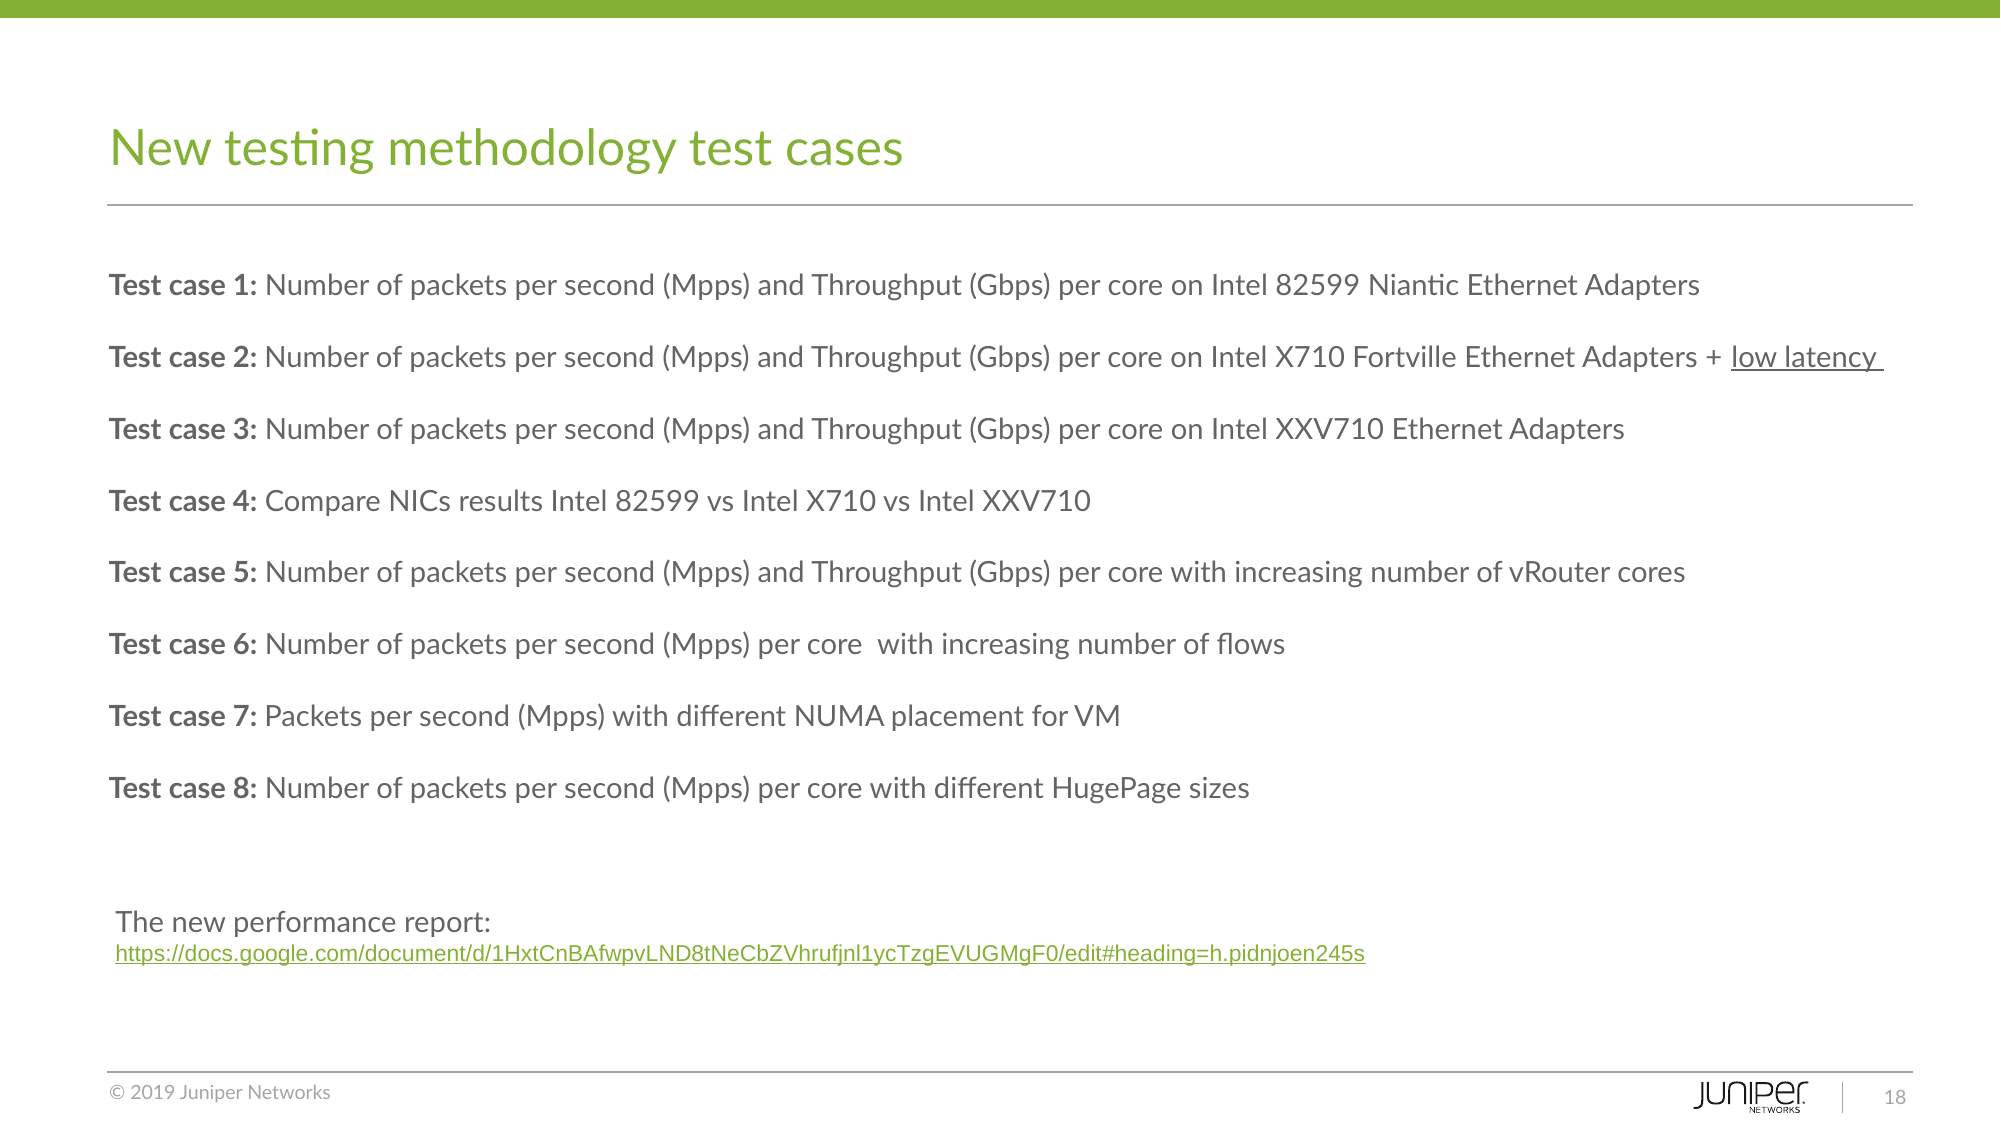

# New testing methodology test cases
Test case 1: Number of packets per second (Mpps) and Throughput (Gbps) per core on Intel 82599 Niantic Ethernet Adapters
Test case 2: Number of packets per second (Mpps) and Throughput (Gbps) per core on Intel X710 Fortville Ethernet Adapters + low latency
Test case 3: Number of packets per second (Mpps) and Throughput (Gbps) per core on Intel XXV710 Ethernet Adapters
Test case 4: Compare NICs results Intel 82599 vs Intel X710 vs Intel XXV710
Test case 5: Number of packets per second (Mpps) and Throughput (Gbps) per core with increasing number of vRouter cores
Test case 6: Number of packets per second (Mpps) per core  with increasing number of flows
Test case 7: Packets per second (Mpps) with different NUMA placement for VM
Test case 8: Number of packets per second (Mpps) per core with different HugePage sizes

The new performance report: https://docs.google.com/document/d/1HxtCnBAfwpvLND8tNeCbZVhrufjnl1ycTzgEVUGMgF0/edit#heading=h.pidnjoen245s
18